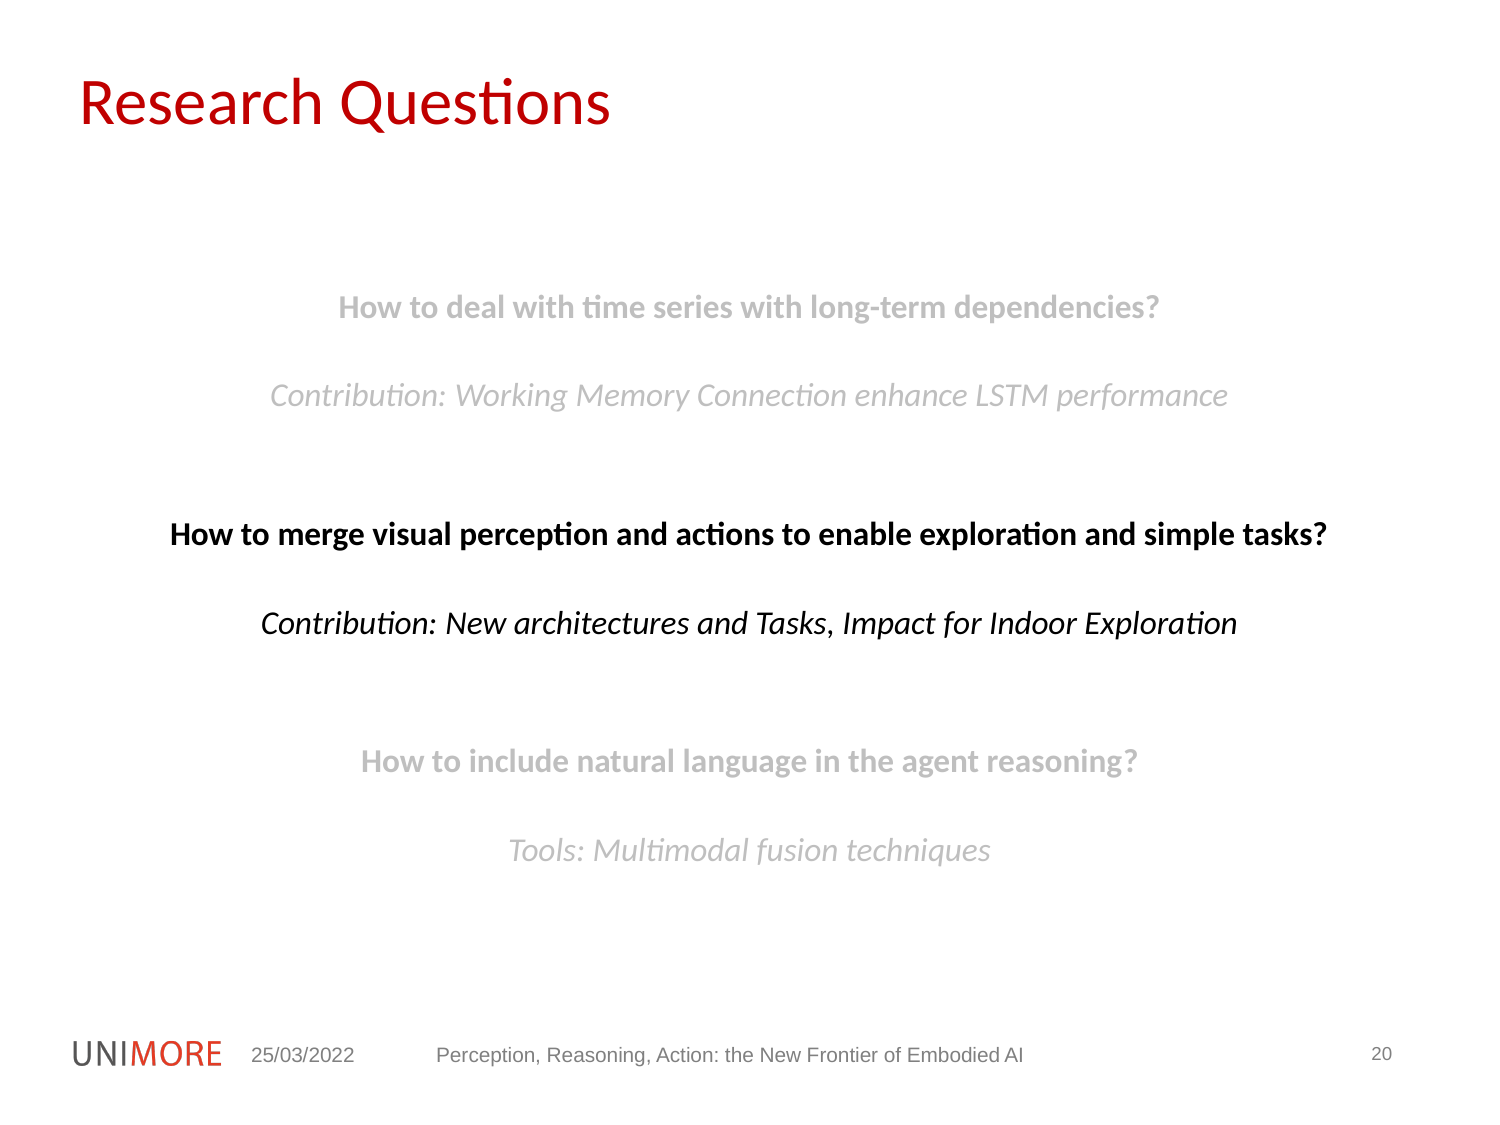

Research Questions
How to deal with time series with long-term dependencies?
Contribution: Working Memory Connection enhance LSTM performance
How to merge visual perception and actions to enable exploration and simple tasks?
Contribution: New architectures and Tasks, Impact for Indoor Exploration
How to include natural language in the agent reasoning?
Tools: Multimodal fusion techniques
25/03/2022
Perception, Reasoning, Action: the New Frontier of Embodied AI
20